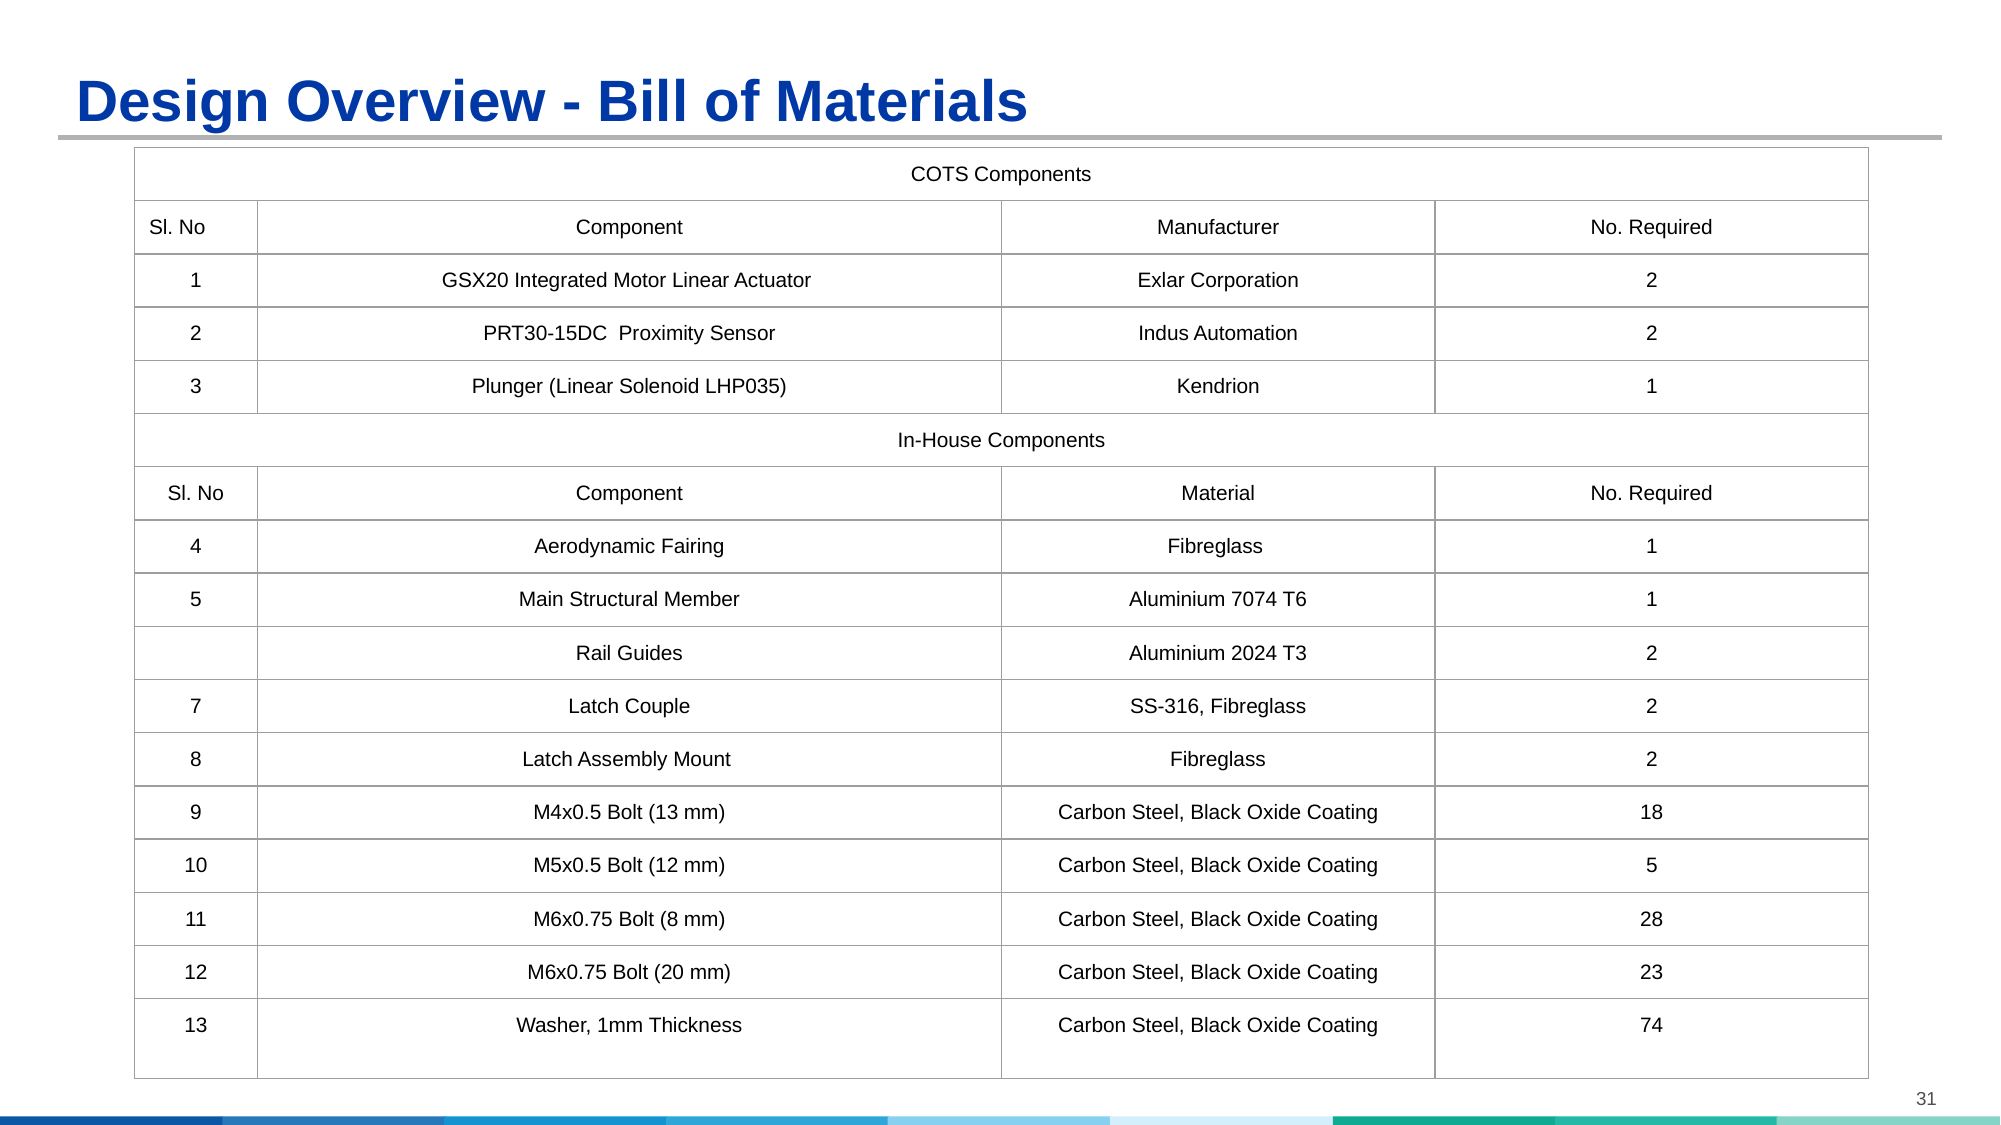

# Design Overview - Bill of Materials
| COTS Components |  |  |  |
| --- | --- | --- | --- |
| Sl. No | Component | Manufacturer | No. Required |
| 1 | GSX20 Integrated Motor Linear Actuator | Exlar Corporation | 2 |
| 2 | PRT30-15DC Proximity Sensor | Indus Automation | 2 |
| 3 | Plunger (Linear Solenoid LHP035) | Kendrion | 1 |
| In-House Components |  |  |  |
| Sl. No | Component | Material | No. Required |
| 4 | Aerodynamic Fairing | Fibreglass | 1 |
| 5 | Main Structural Member | Aluminium 7074 T6 | 1 |
|  | Rail Guides | Aluminium 2024 T3 | 2 |
| 7 | Latch Couple | SS-316, Fibreglass | 2 |
| 8 | Latch Assembly Mount | Fibreglass | 2 |
| 9 | M4x0.5 Bolt (13 mm) | Carbon Steel, Black Oxide Coating | 18 |
| 10 | M5x0.5 Bolt (12 mm) | Carbon Steel, Black Oxide Coating | 5 |
| 11 | M6x0.75 Bolt (8 mm) | Carbon Steel, Black Oxide Coating | 28 |
| 12 | M6x0.75 Bolt (20 mm) | Carbon Steel, Black Oxide Coating | 23 |
| 13 | Washer, 1mm Thickness | Carbon Steel, Black Oxide Coating | 74 |
31